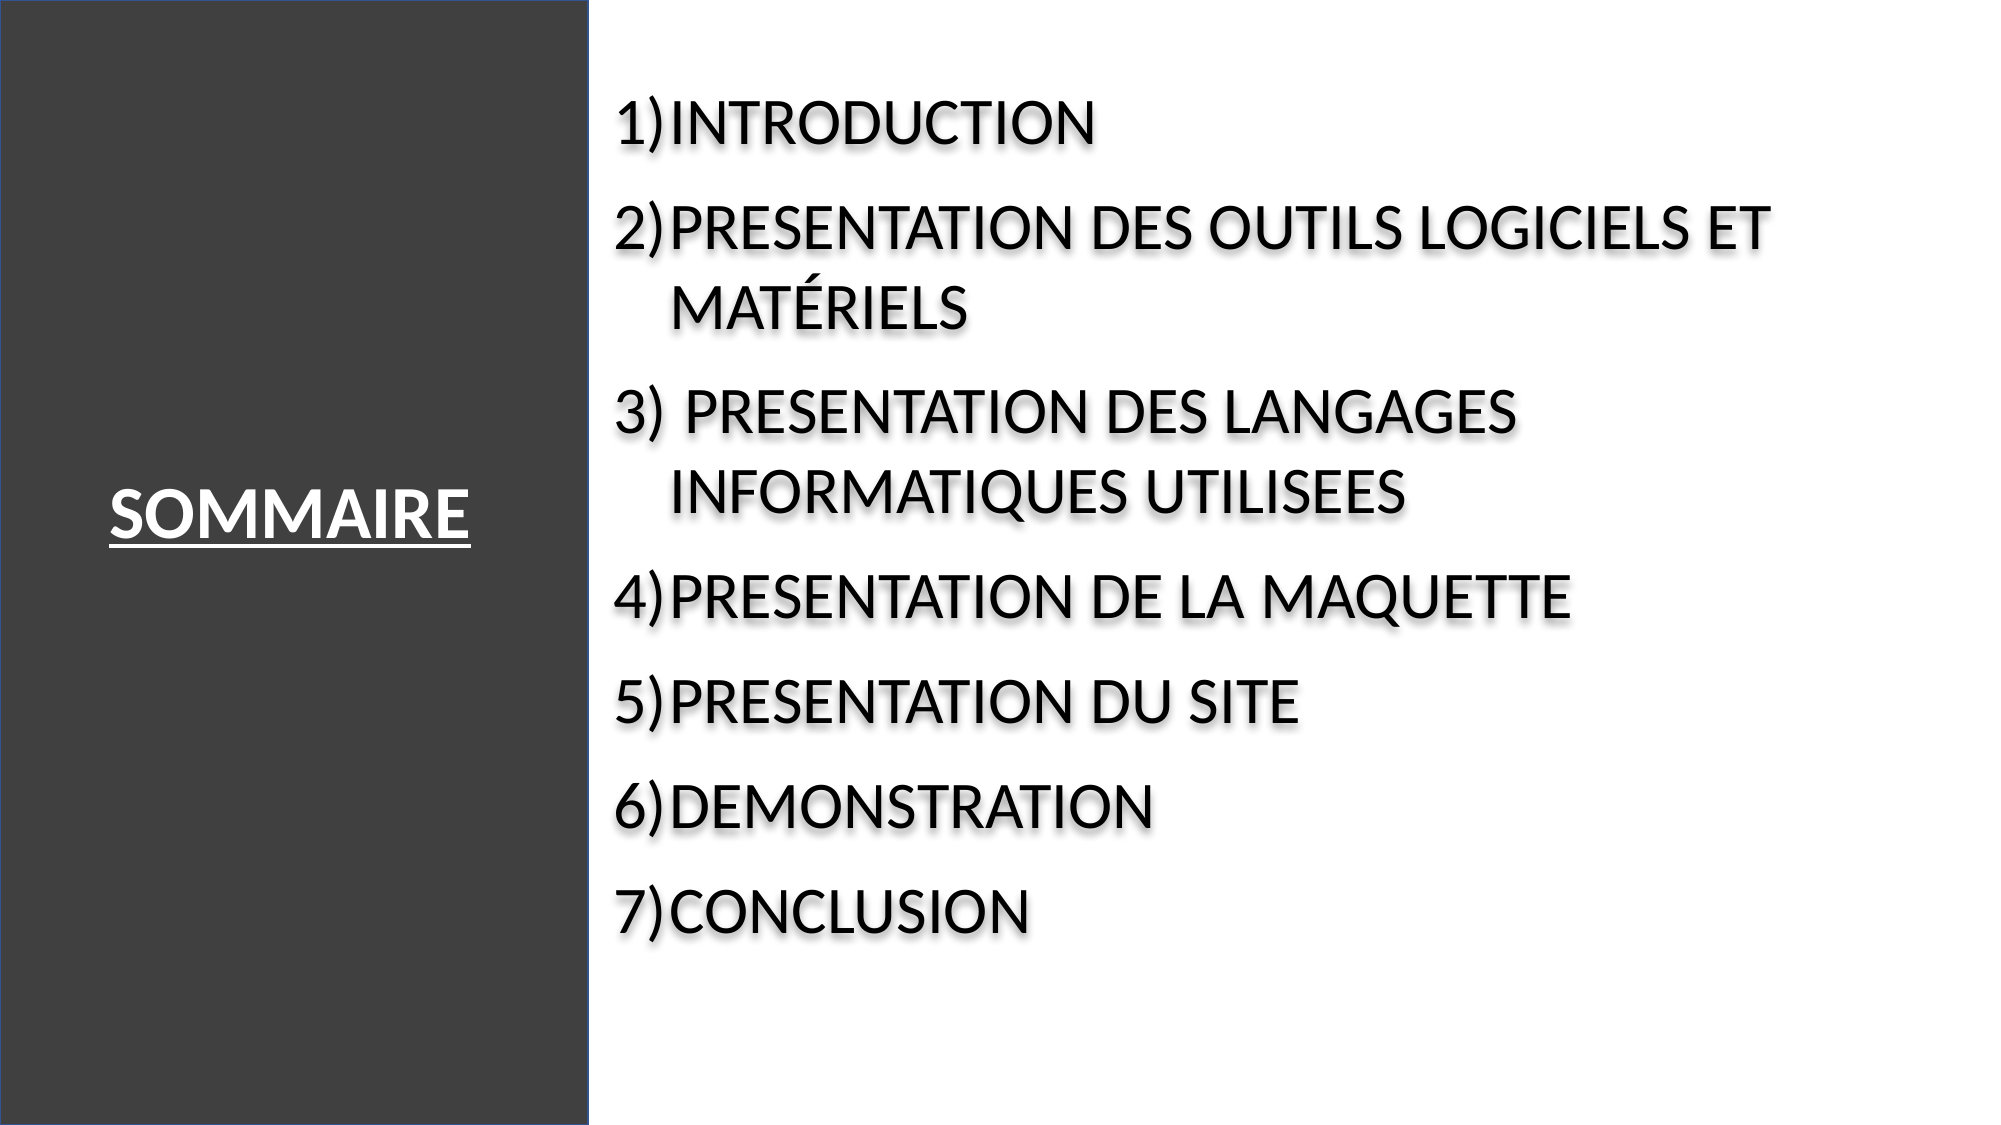

INTRODUCTION
PRESENTATION DES OUTILS LOGICIELS ET MATÉRIELS
 PRESENTATION DES LANGAGES INFORMATIQUES UTILISEES
PRESENTATION DE LA MAQUETTE
PRESENTATION DU SITE
DEMONSTRATION
CONCLUSION
SOMMAIRE